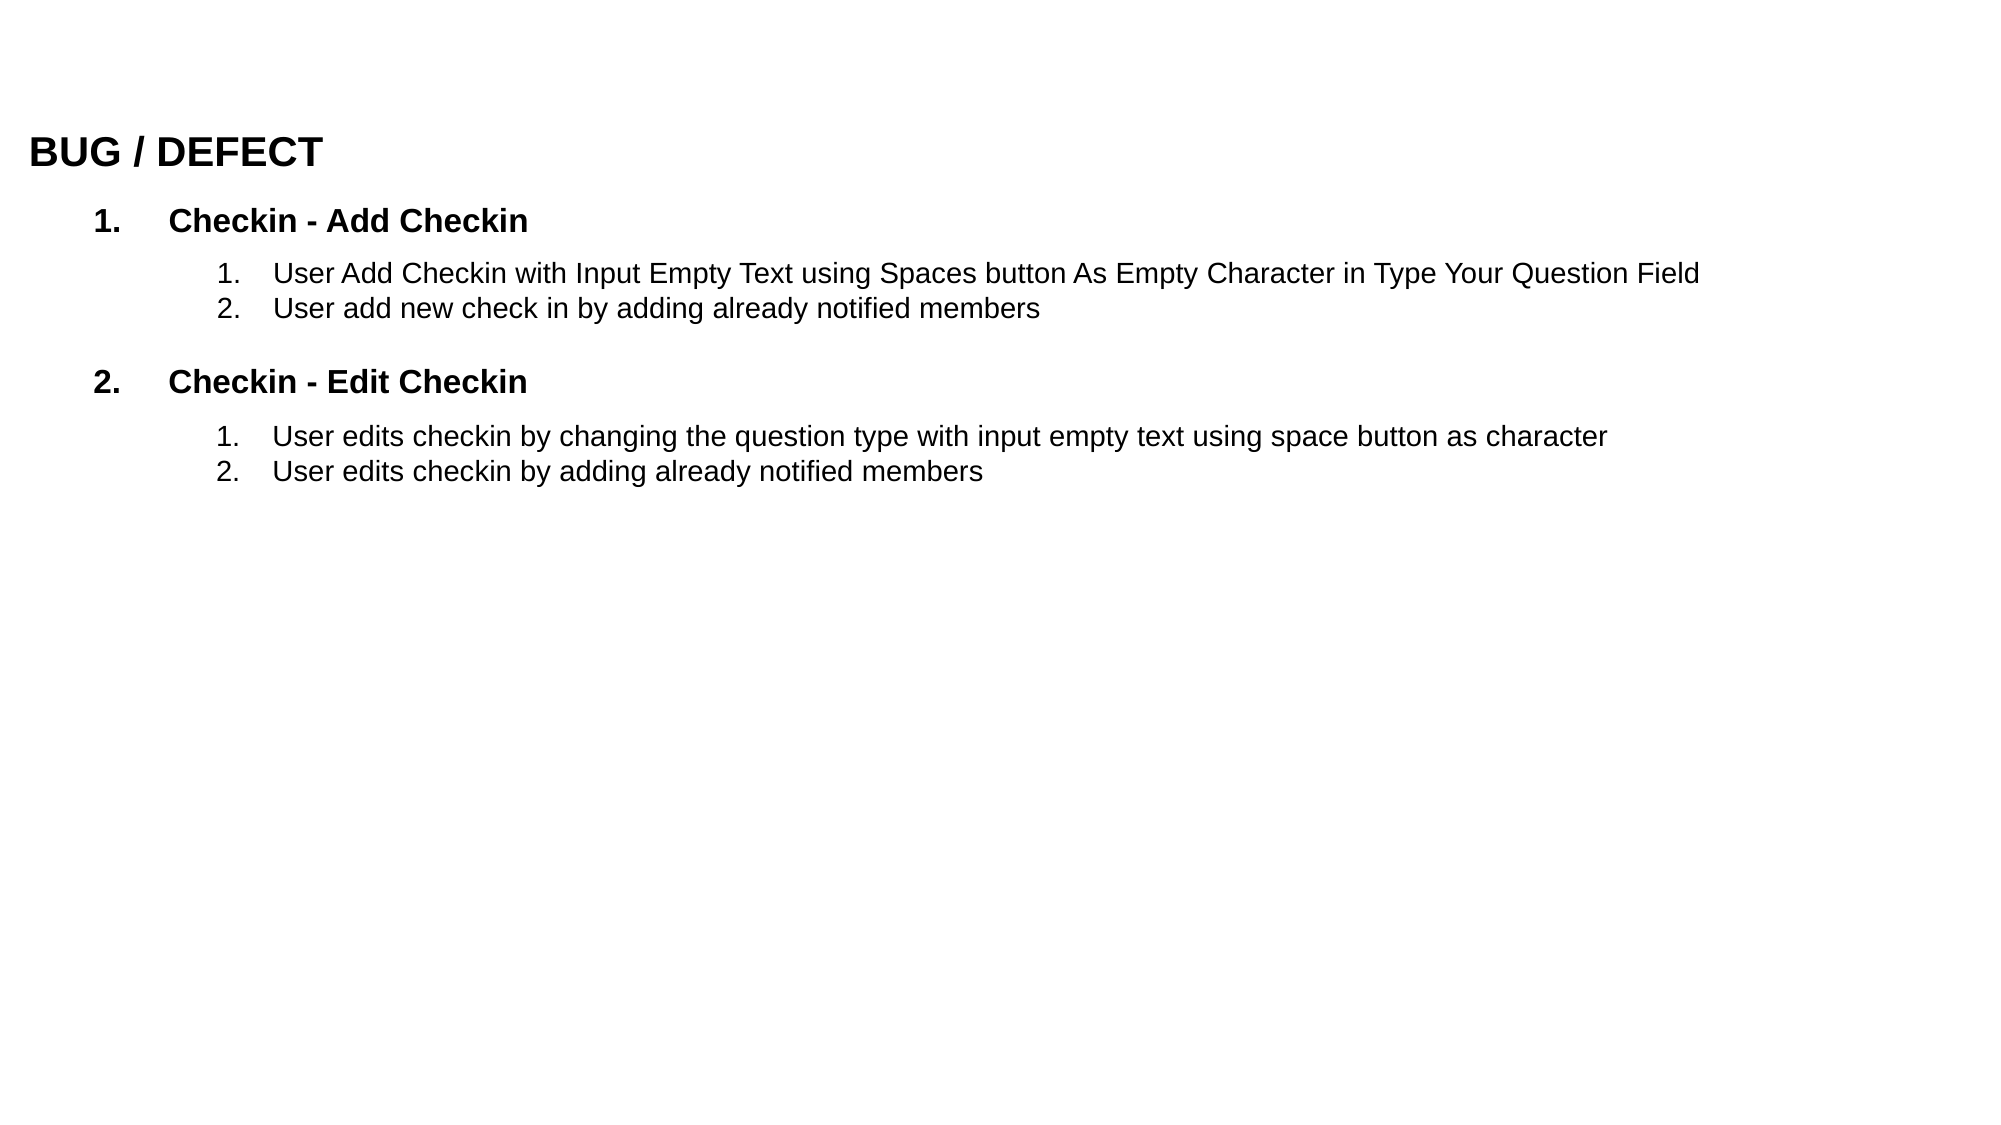

BUG / DEFECT
Checkin - Add Checkin
User Add Checkin with Input Empty Text using Spaces button As Empty Character in Type Your Question Field
User add new check in by adding already notified members
Checkin - Edit Checkin
User edits checkin by changing the question type with input empty text using space button as character
User edits checkin by adding already notified members